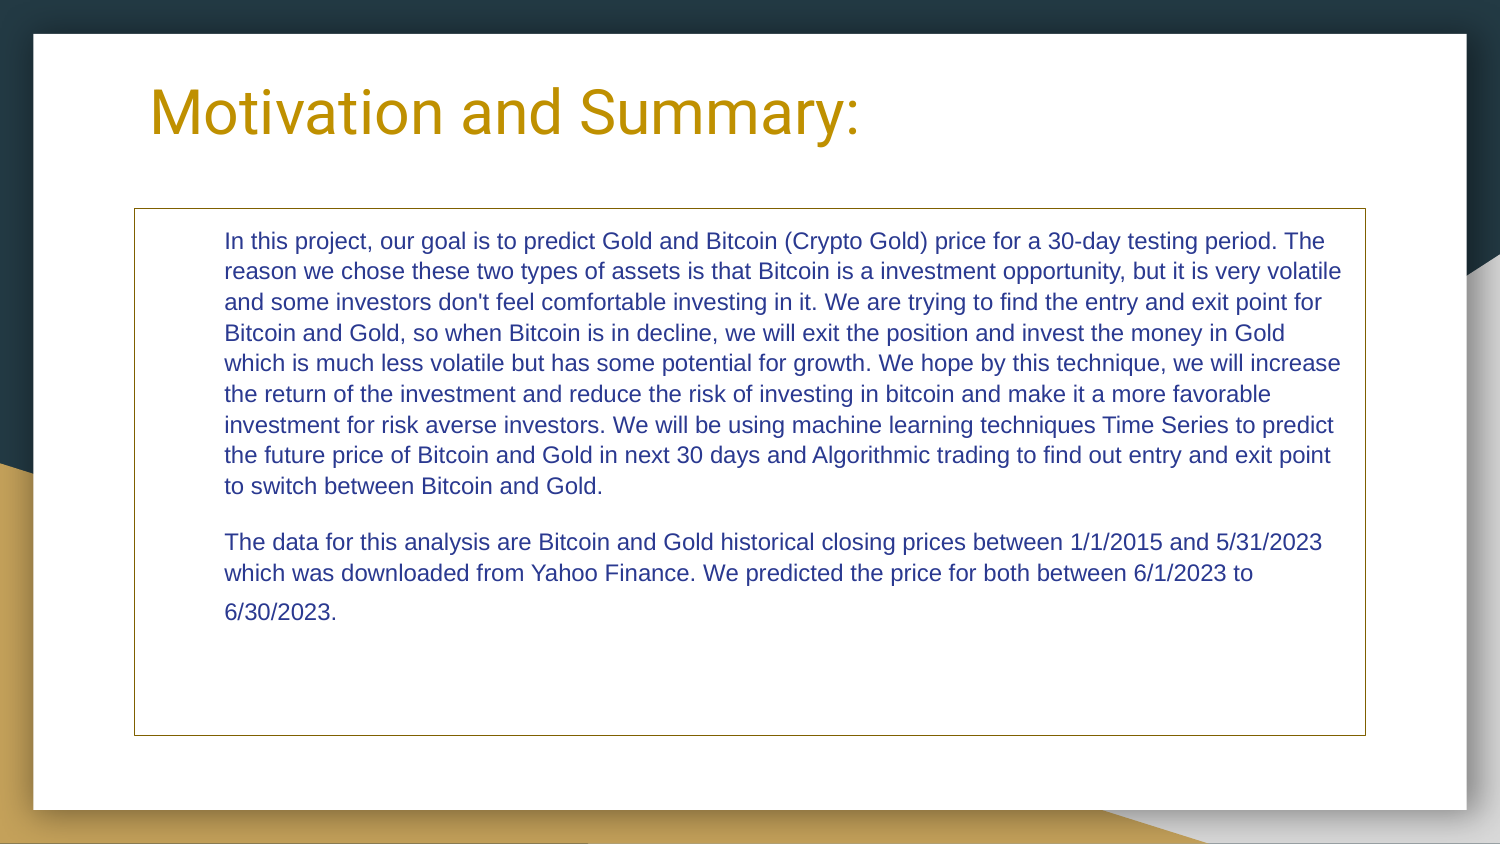

# Motivation and Summary:
In this project, our goal is to predict Gold and Bitcoin (Crypto Gold) price for a 30-day testing period. The reason we chose these two types of assets is that Bitcoin is a investment opportunity, but it is very volatile and some investors don't feel comfortable investing in it. We are trying to find the entry and exit point for Bitcoin and Gold, so when Bitcoin is in decline, we will exit the position and invest the money in Gold which is much less volatile but has some potential for growth. We hope by this technique, we will increase the return of the investment and reduce the risk of investing in bitcoin and make it a more favorable investment for risk averse investors. We will be using machine learning techniques Time Series to predict the future price of Bitcoin and Gold in next 30 days and Algorithmic trading to find out entry and exit point to switch between Bitcoin and Gold.
The data for this analysis are Bitcoin and Gold historical closing prices between 1/1/2015 and 5/31/2023 which was downloaded from Yahoo Finance. We predicted the price for both between 6/1/2023 to 6/30/2023.